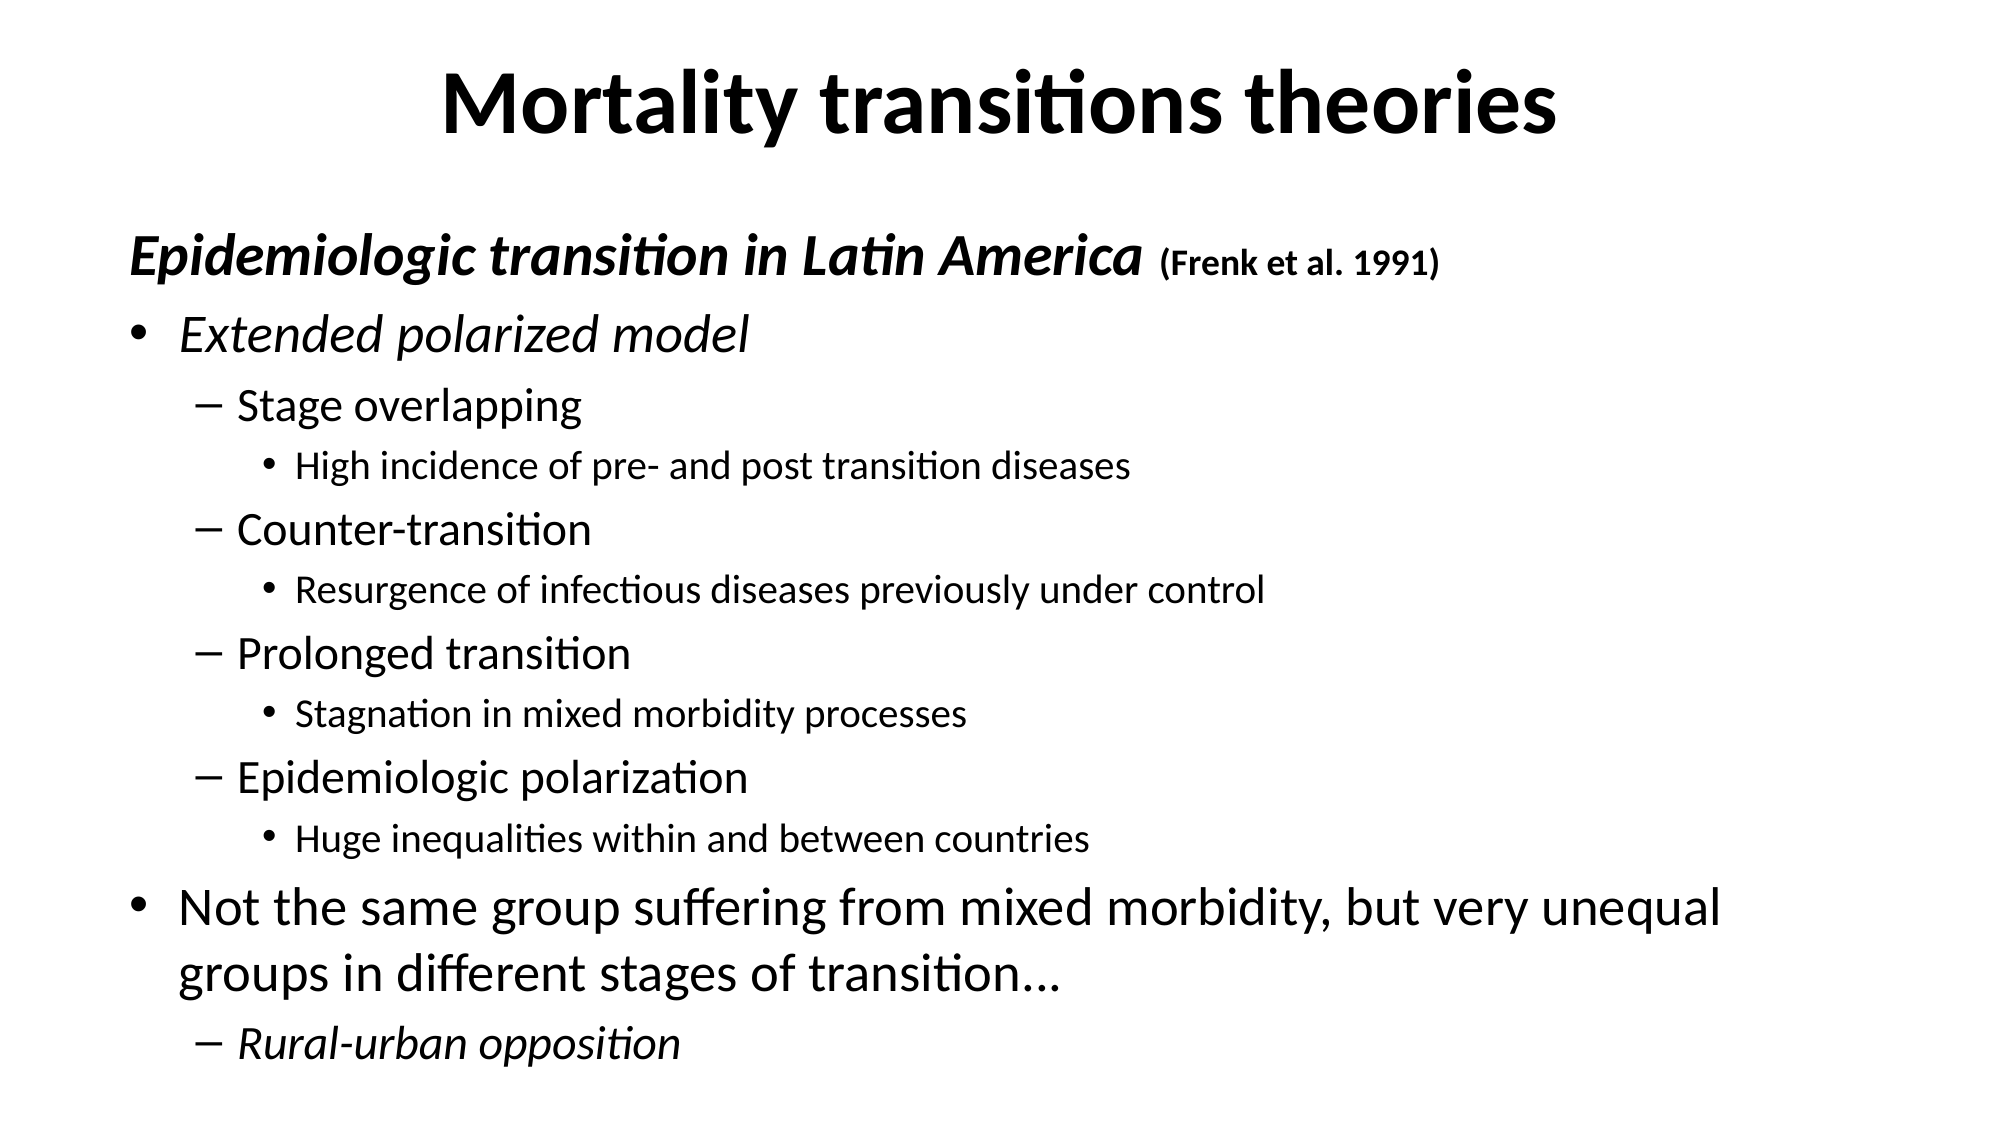

Mortality transitions theories
Epidemiologic transition in Latin America (Frenk et al. 1991)
Extended polarized model
Stage overlapping
High incidence of pre- and post transition diseases
Counter-transition
Resurgence of infectious diseases previously under control
Prolonged transition
Stagnation in mixed morbidity processes
Epidemiologic polarization
Huge inequalities within and between countries
Not the same group suffering from mixed morbidity, but very unequal groups in different stages of transition...
Rural-urban opposition